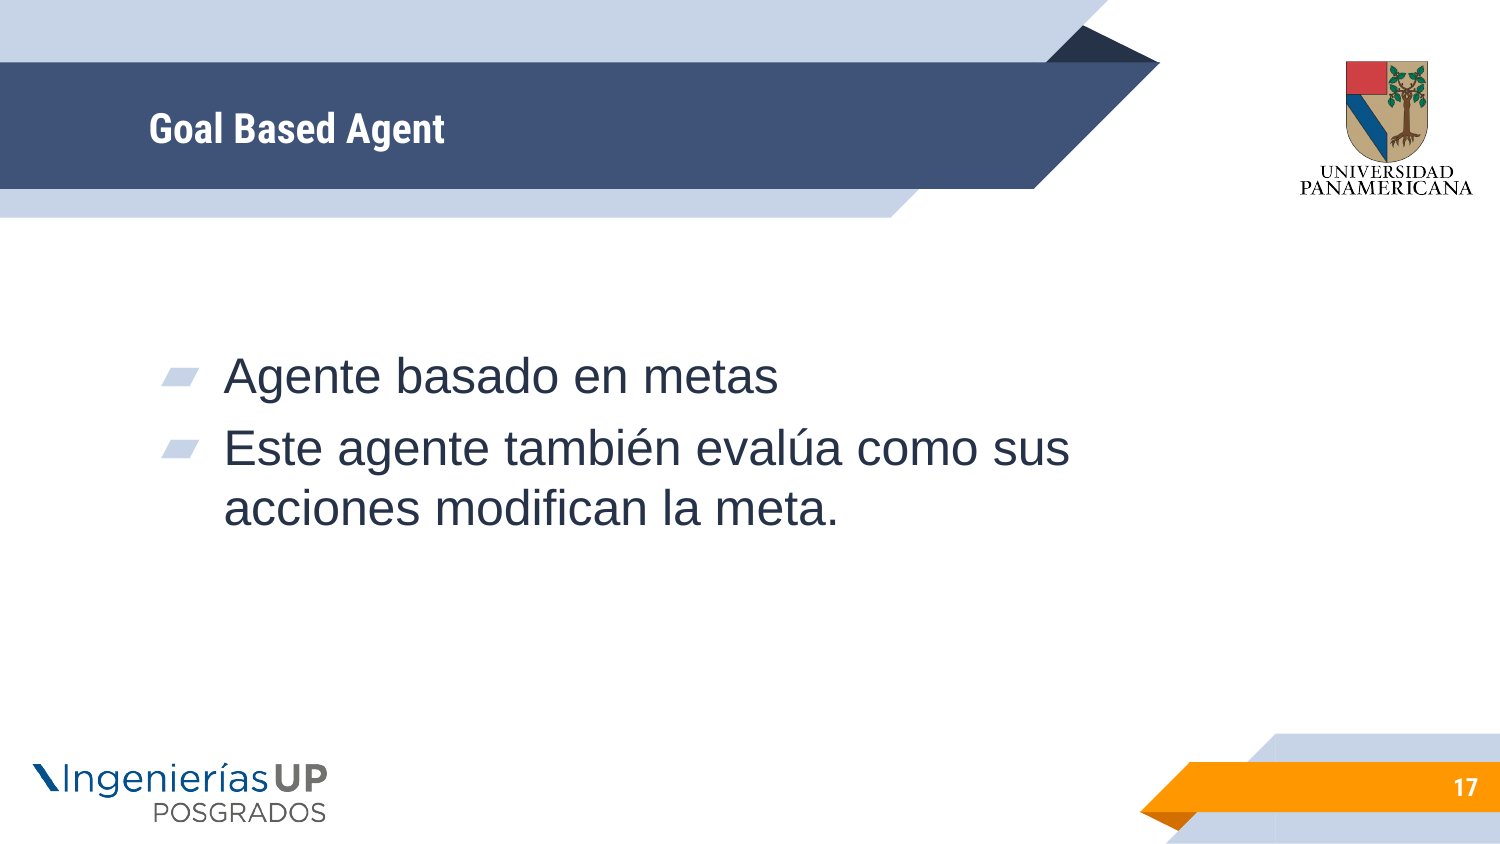

# Goal Based Agent
Agente basado en metas
Este agente también evalúa como sus acciones modifican la meta.

17